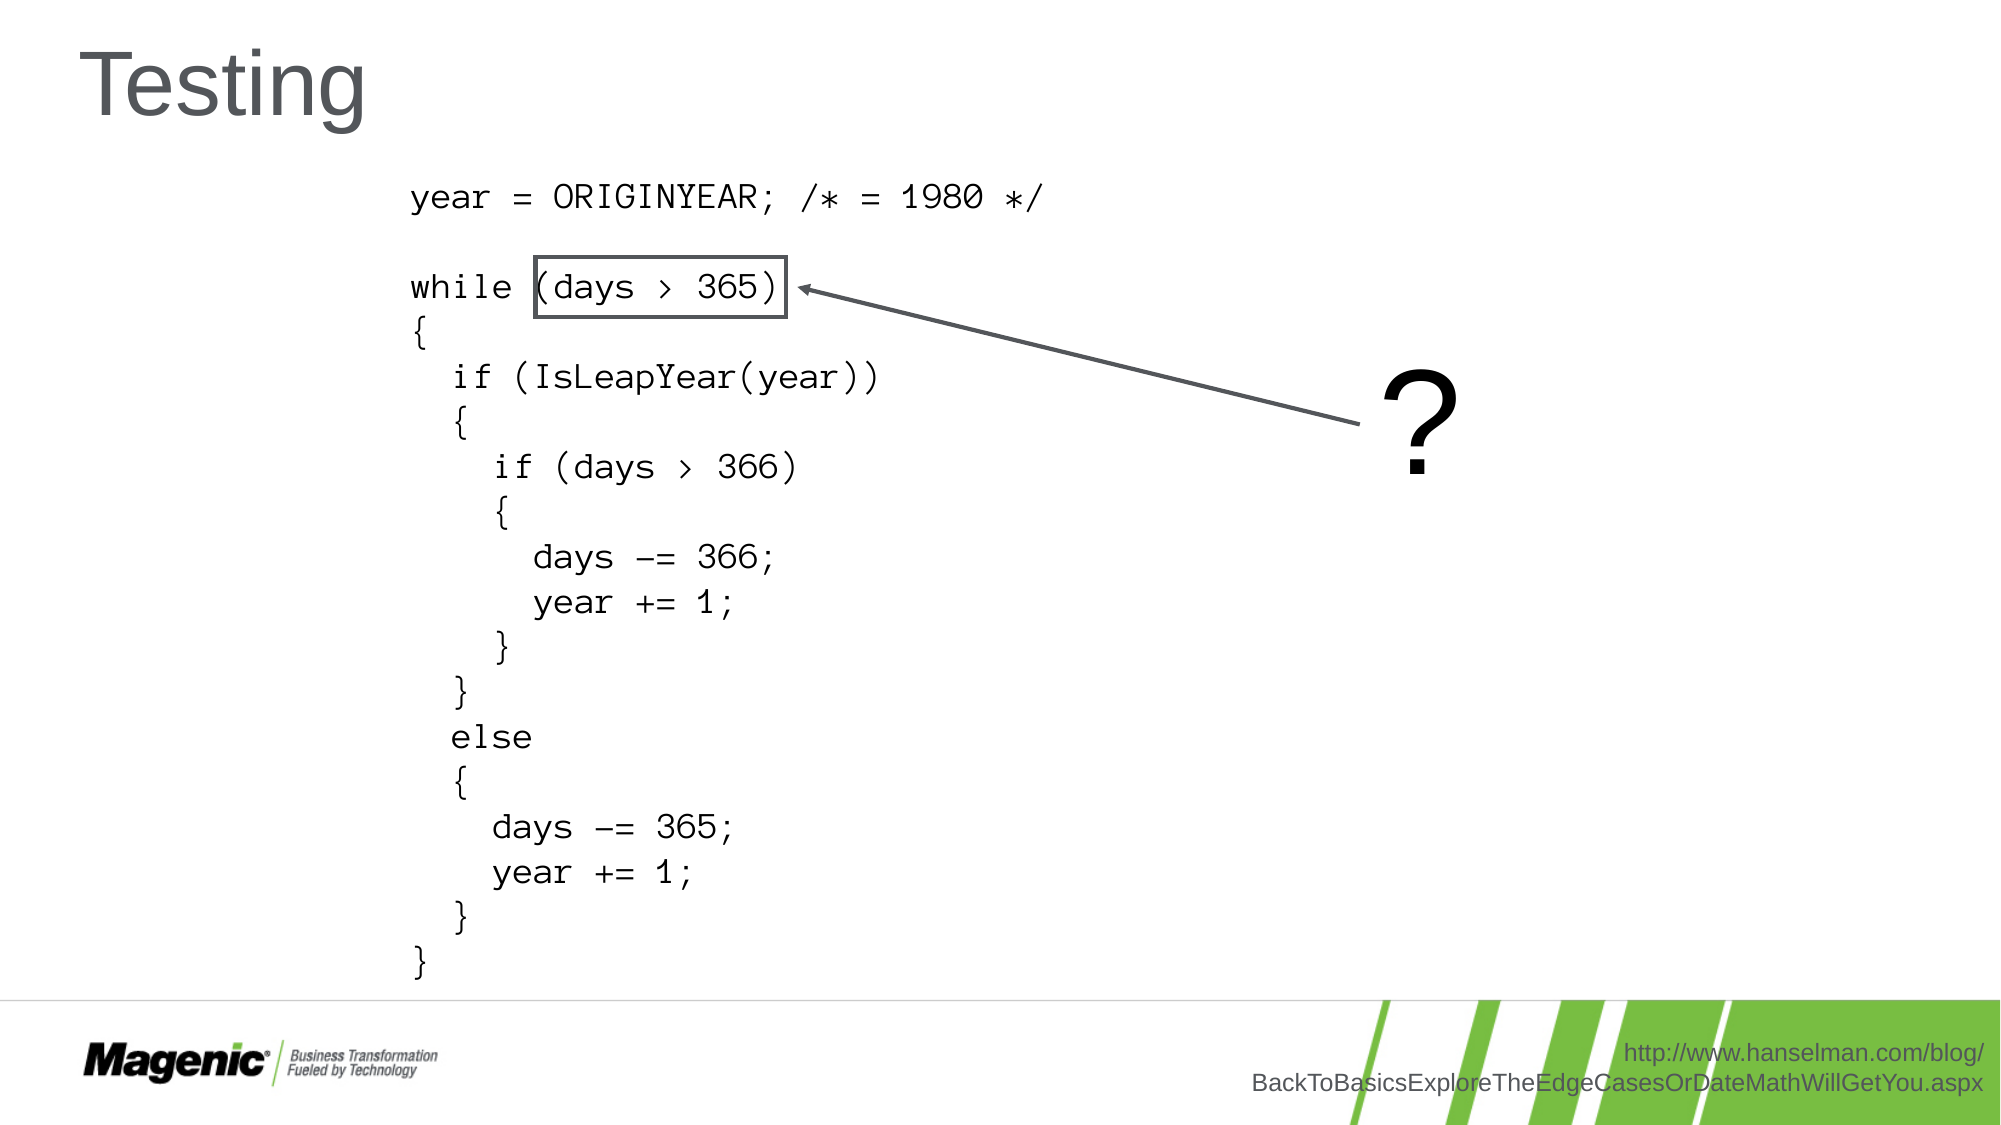

# Testing
year = ORIGINYEAR; /* = 1980 */

while (days > 365)
{
  if (IsLeapYear(year))
  {
    if (days > 366)
    {
      days -= 366;
      year += 1;
    }
  }
  else
  {
    days -= 365;
    year += 1;
  }
}

?
http://www.hanselman.com/blog/BackToBasicsExploreTheEdgeCasesOrDateMathWillGetYou.aspx